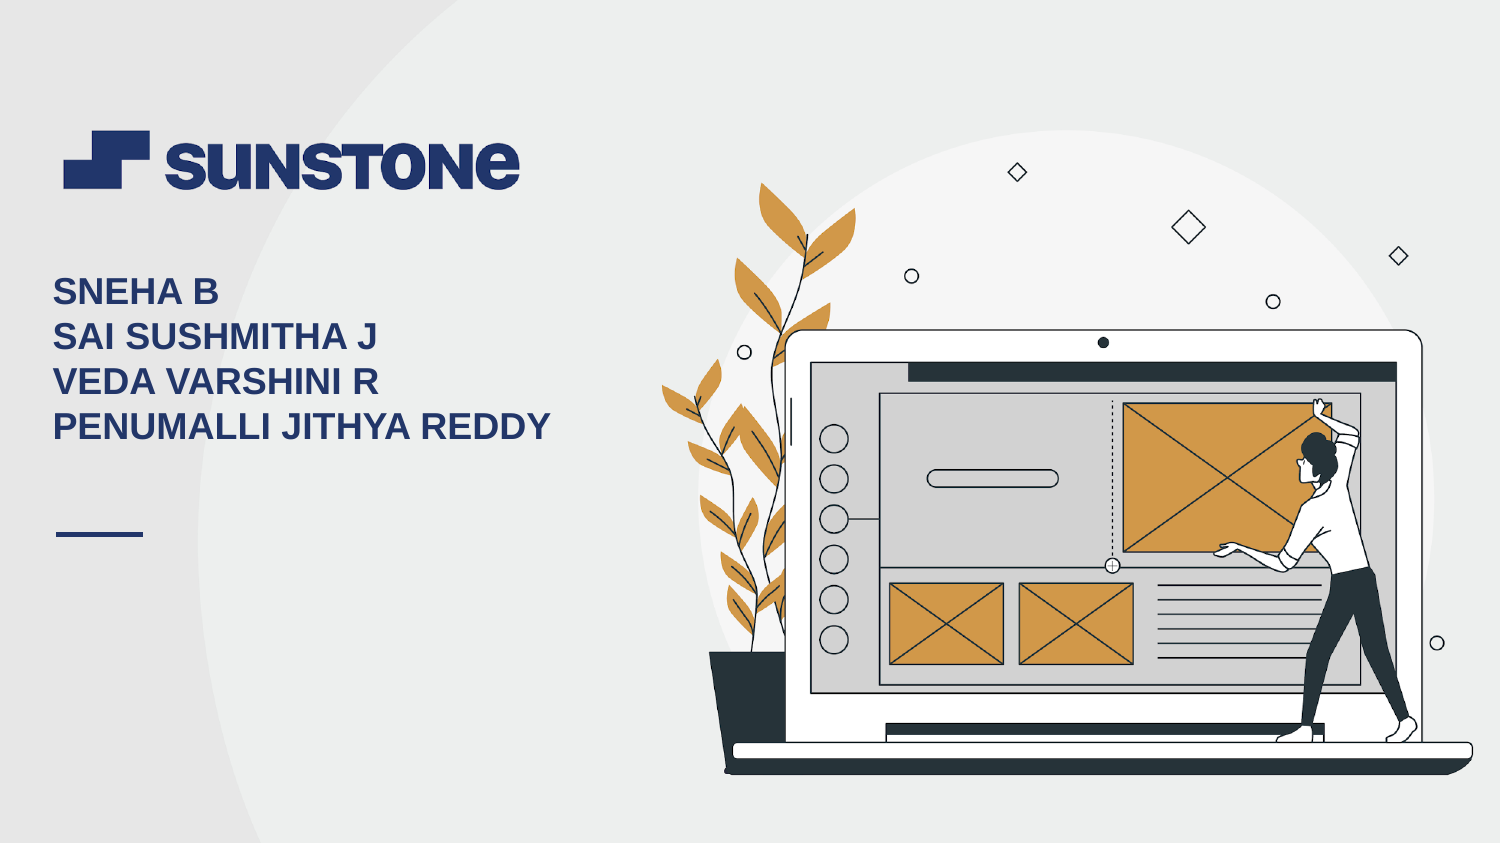

SNEHA B
SAI SUSHMITHA J
VEDA VARSHINI R
PENUMALLI JITHYA REDDY